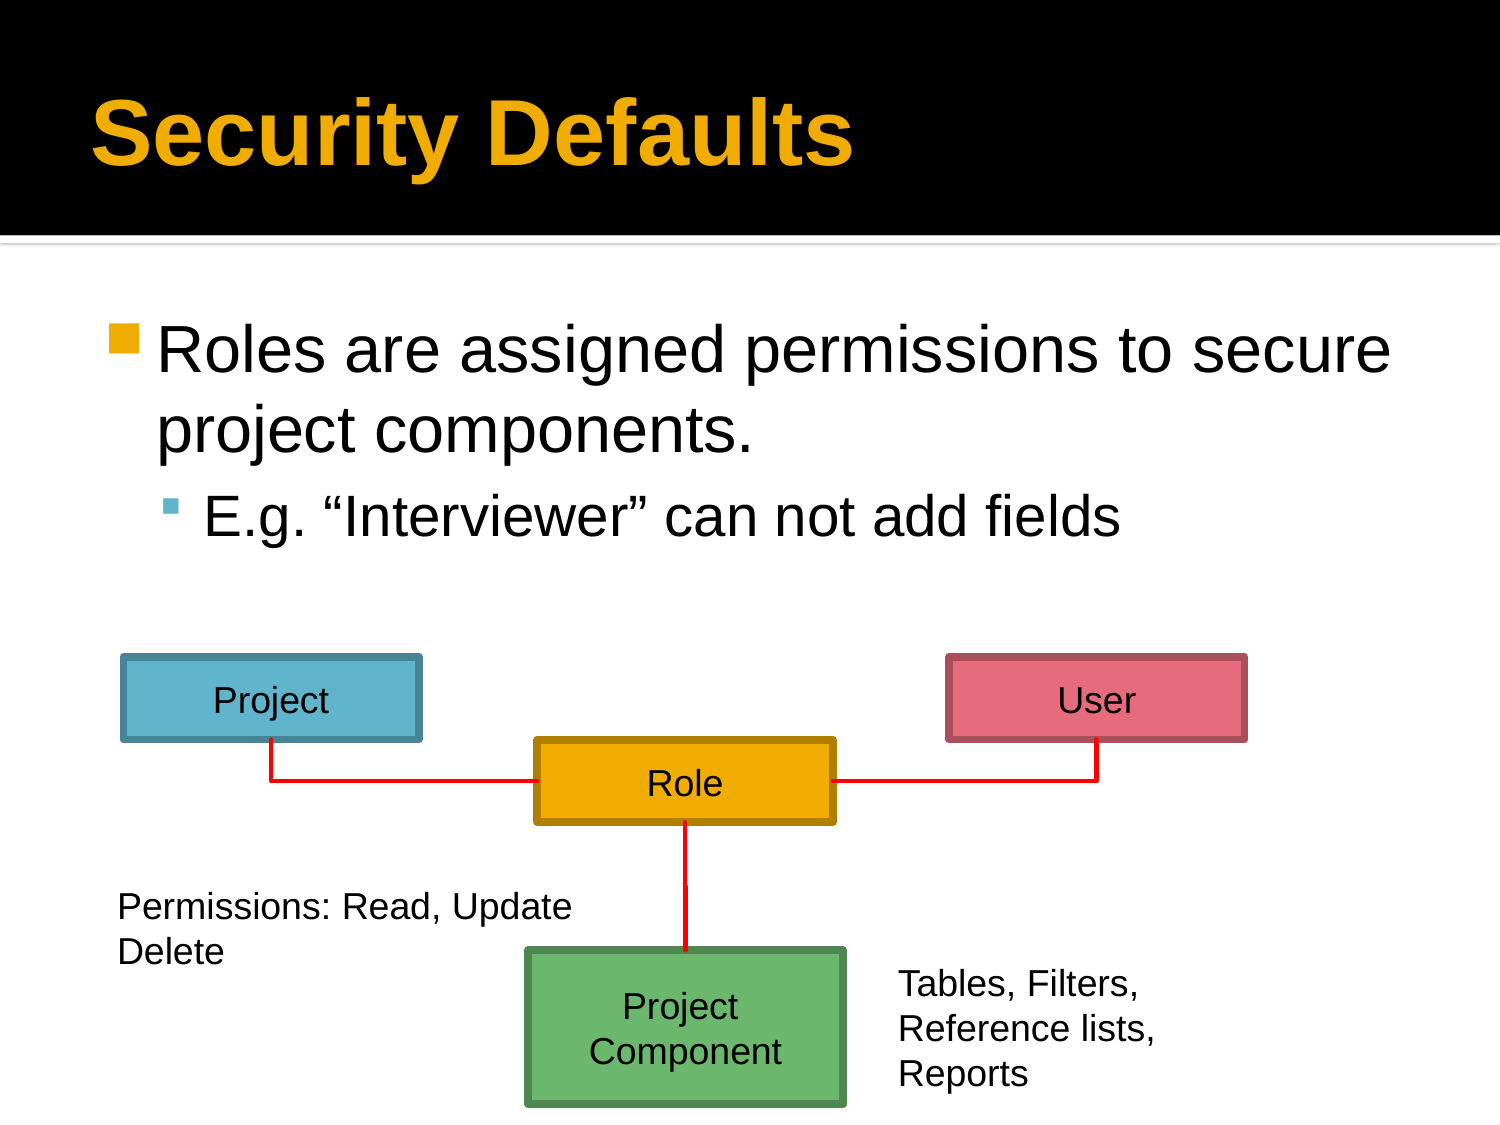

# Security Defaults
Roles are assigned permissions to secure project components.
E.g. “Interviewer” can not add fields
Project
User
Role
Permissions: Read, Update Delete
Project  Component
Tables, Filters, Reference lists, Reports